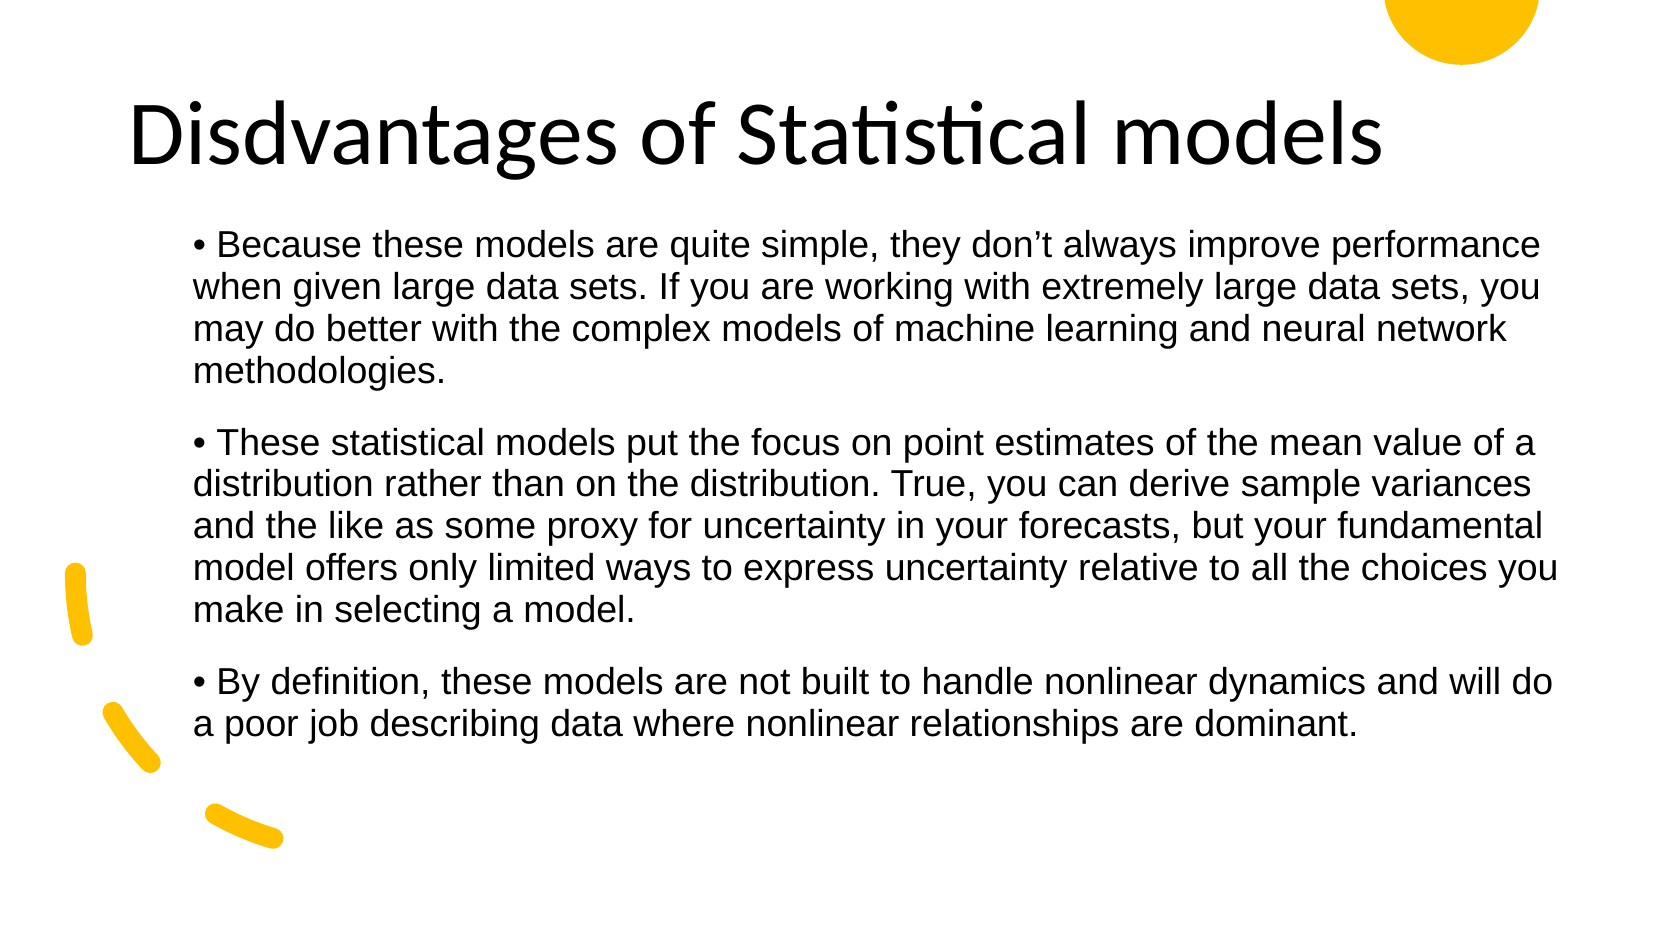

Disdvantages of Statistical models
• Because these models are quite simple, they don’t always improve performance when given large data sets. If you are working with extremely large data sets, you may do better with the complex models of machine learning and neural network methodologies.
• These statistical models put the focus on point estimates of the mean value of a distribution rather than on the distribution. True, you can derive sample variances and the like as some proxy for uncertainty in your forecasts, but your fundamental model offers only limited ways to express uncertainty relative to all the choices you make in selecting a model.
• By definition, these models are not built to handle nonlinear dynamics and will do a poor job describing data where nonlinear relationships are dominant.